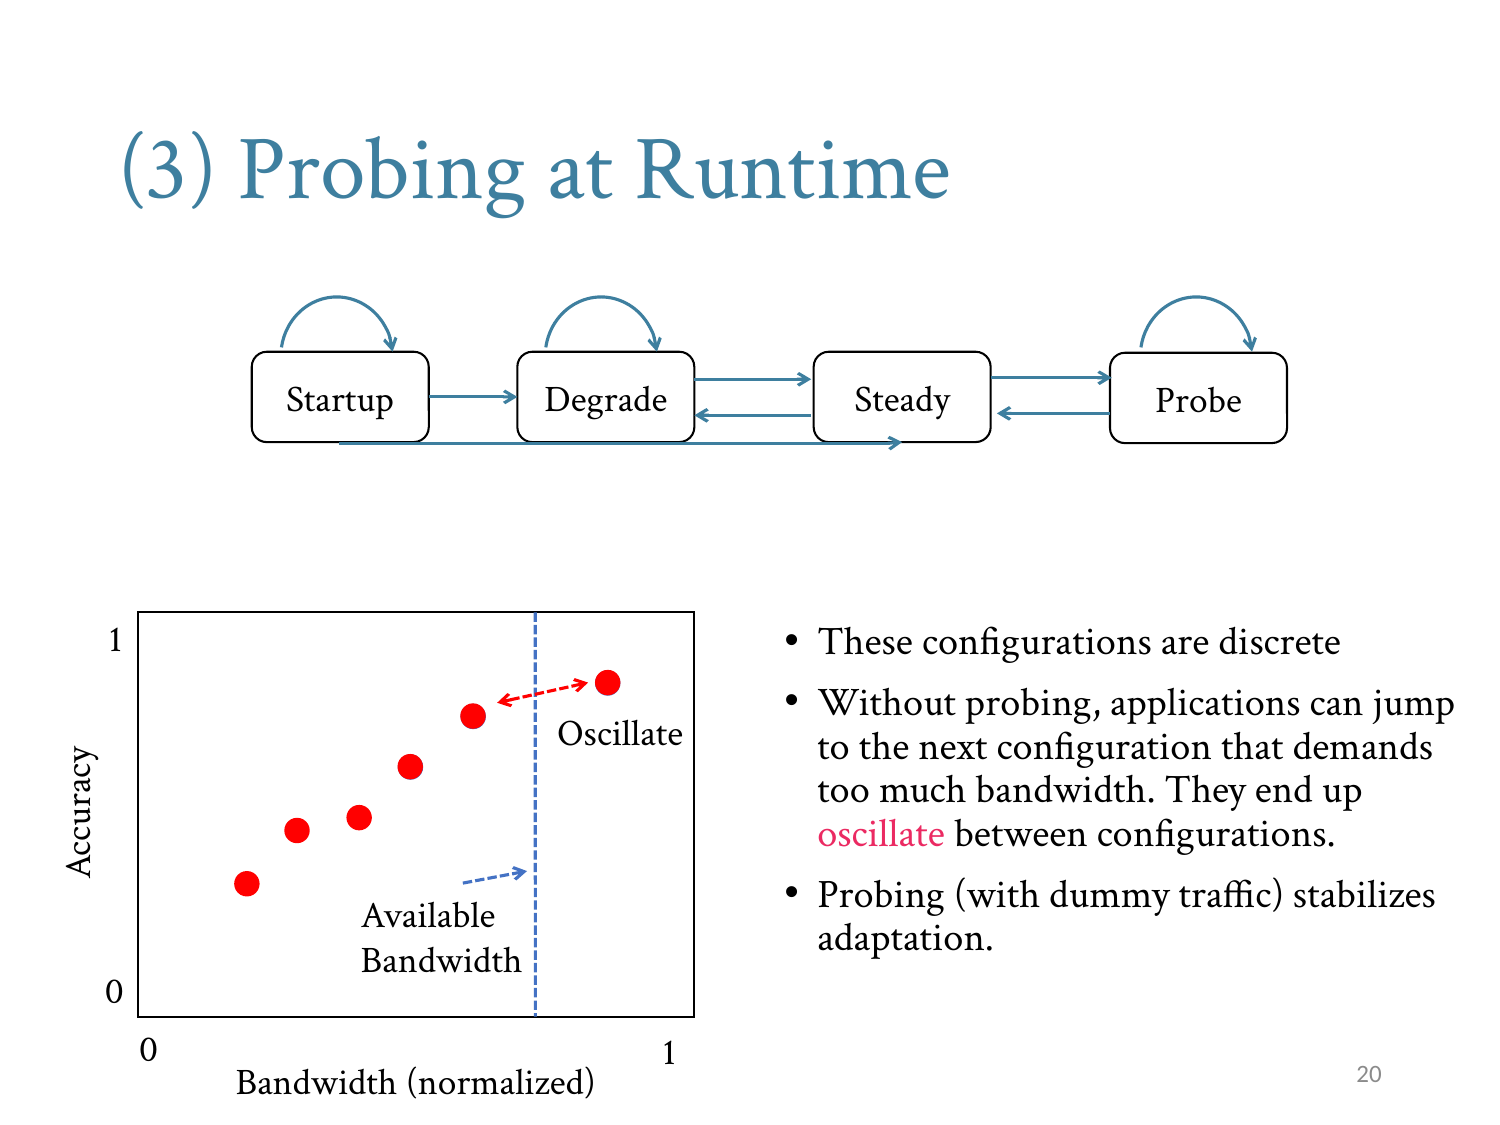

# (3) Probing at Runtime

Startup
Steady
Degrade
Probe
1

Accuracy
0
0
1
Bandwidth (normalized)

Available
Bandwidth
These configurations are discrete
Without probing, applications can jump to the next configuration that demands too much bandwidth. They end up oscillate between configurations.
Probing (with dummy traffic) stabilizes adaptation.
Oscillate
20